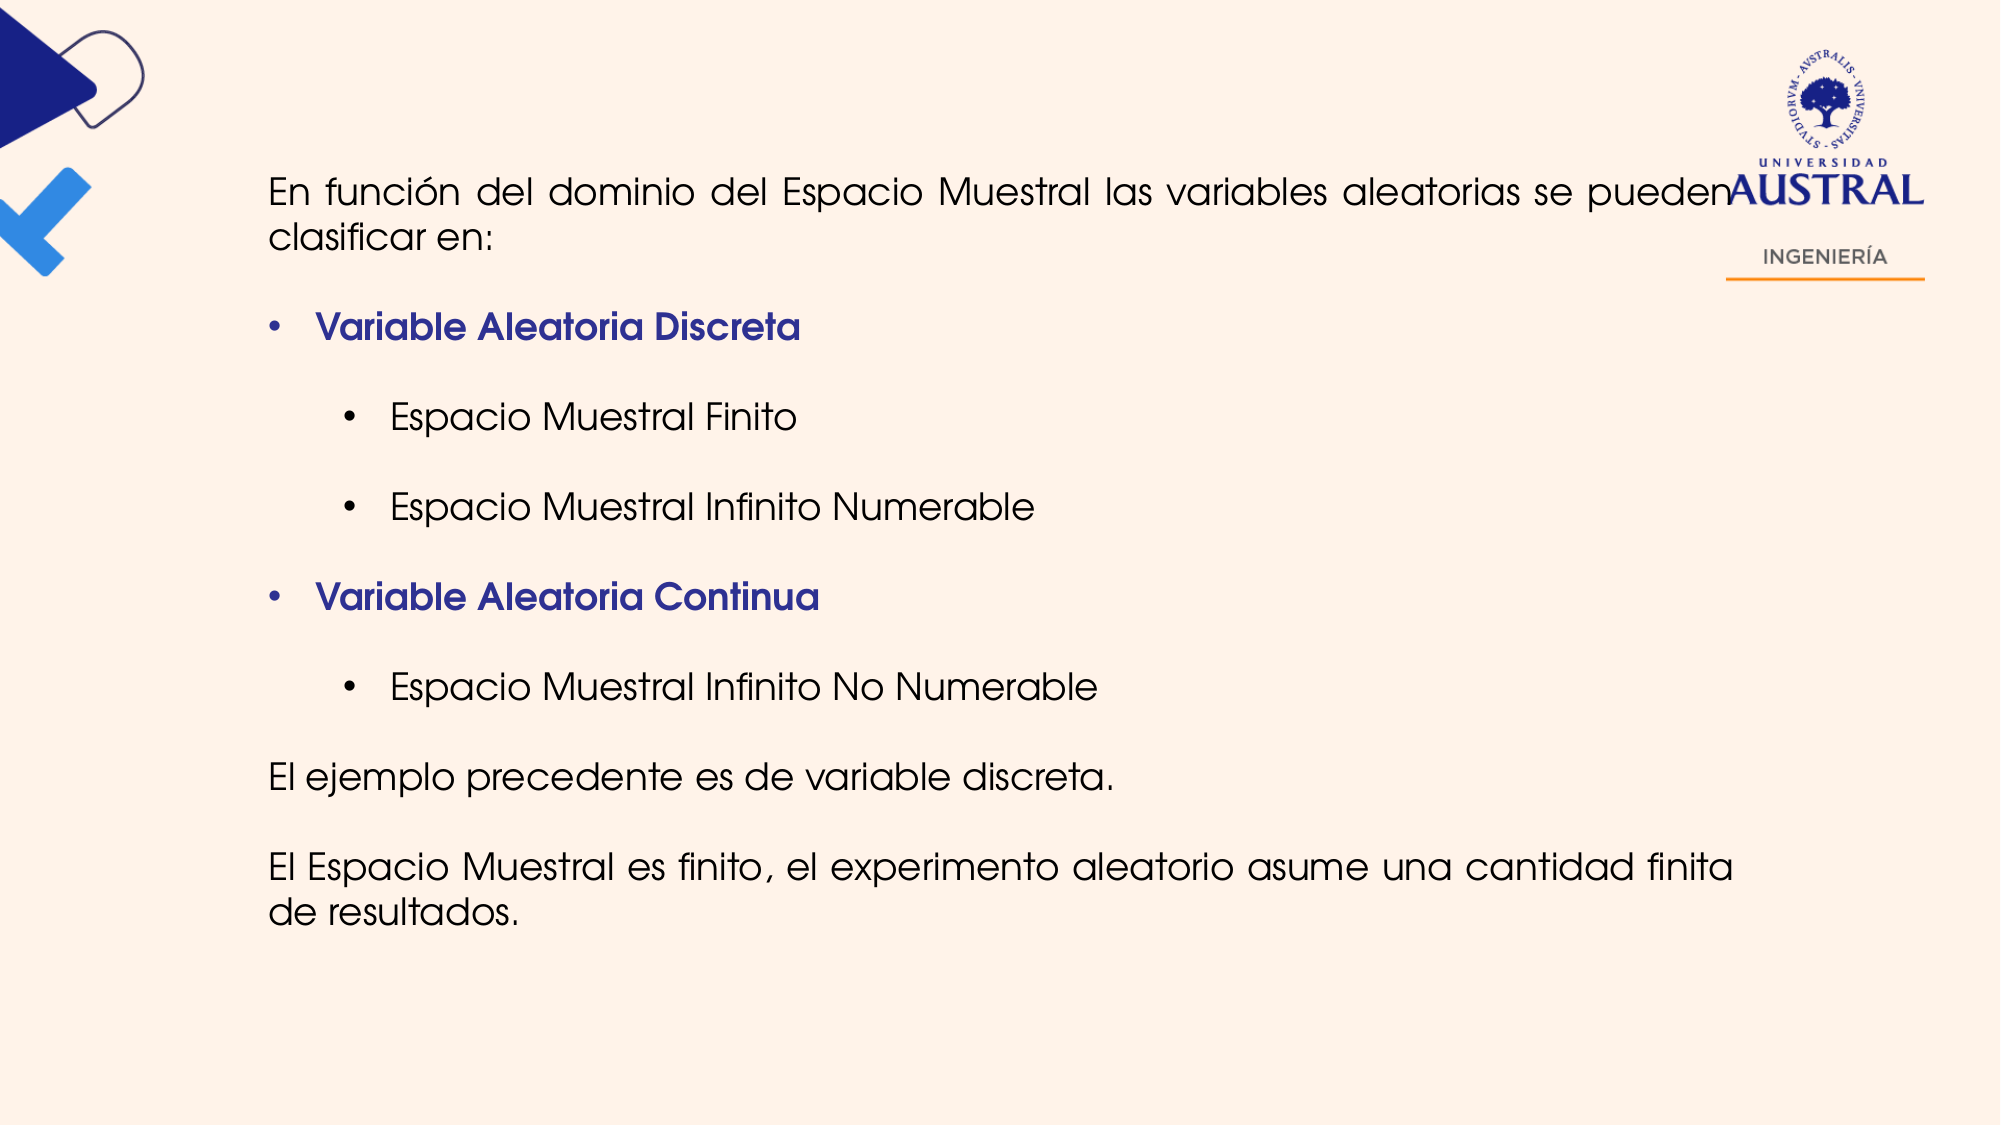

En función del dominio del Espacio Muestral las variables aleatorias se pueden clasificar en:

Variable Aleatoria Discreta

Espacio Muestral Finito

Espacio Muestral Infinito Numerable

Variable Aleatoria Continua

Espacio Muestral Infinito No Numerable

El ejemplo precedente es de variable discreta.

El Espacio Muestral es finito, el experimento aleatorio asume una cantidad finita de resultados.